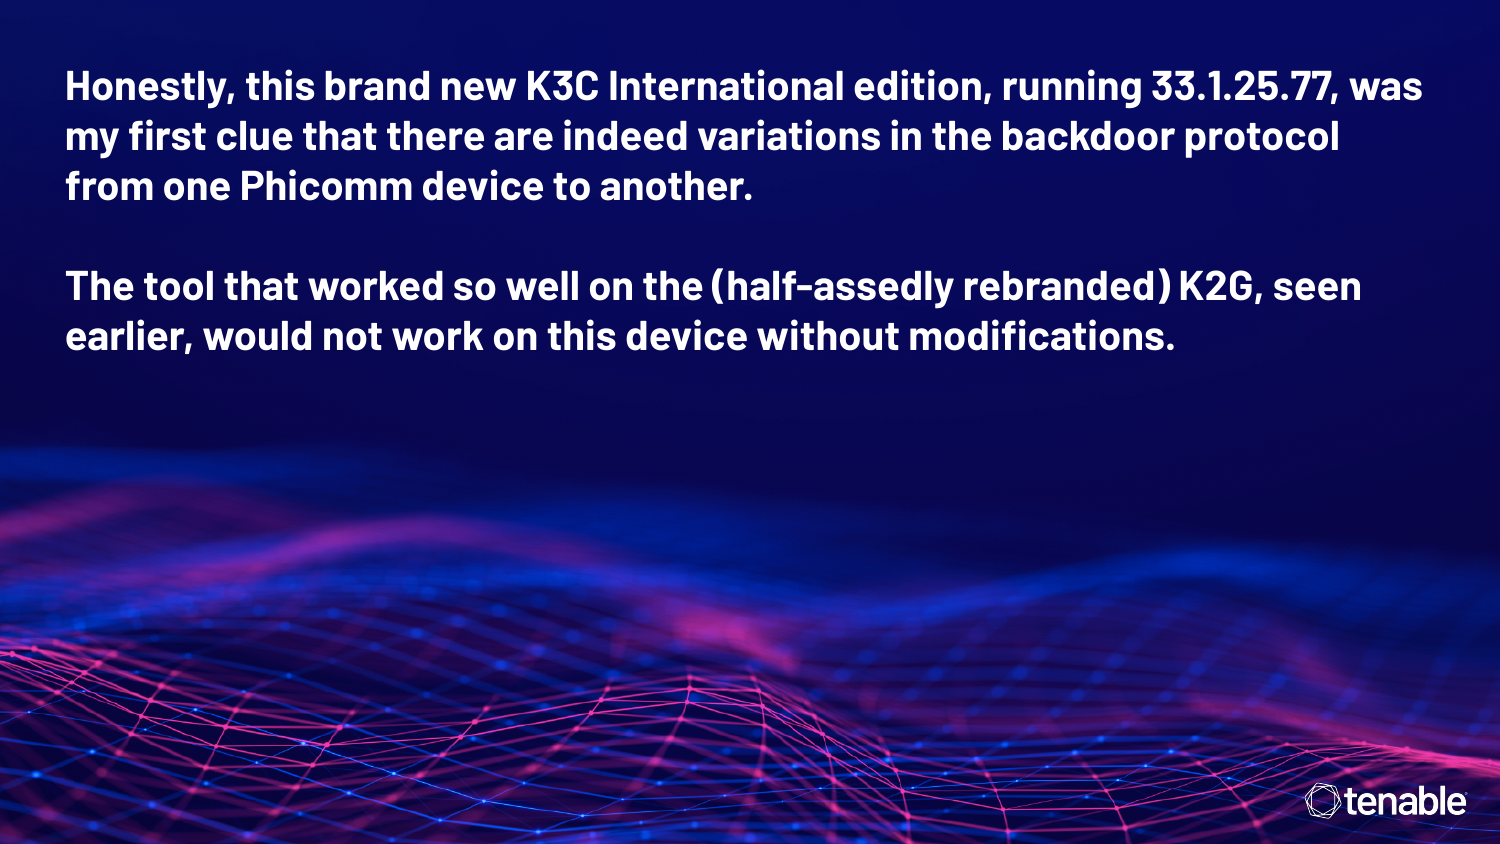

Honestly, this brand new K3C International edition, running 33.1.25.77, was my first clue that there are indeed variations in the backdoor protocol from one Phicomm device to another.

The tool that worked so well on the (half-assedly rebranded) K2G, seen earlier, would not work on this device without modifications.